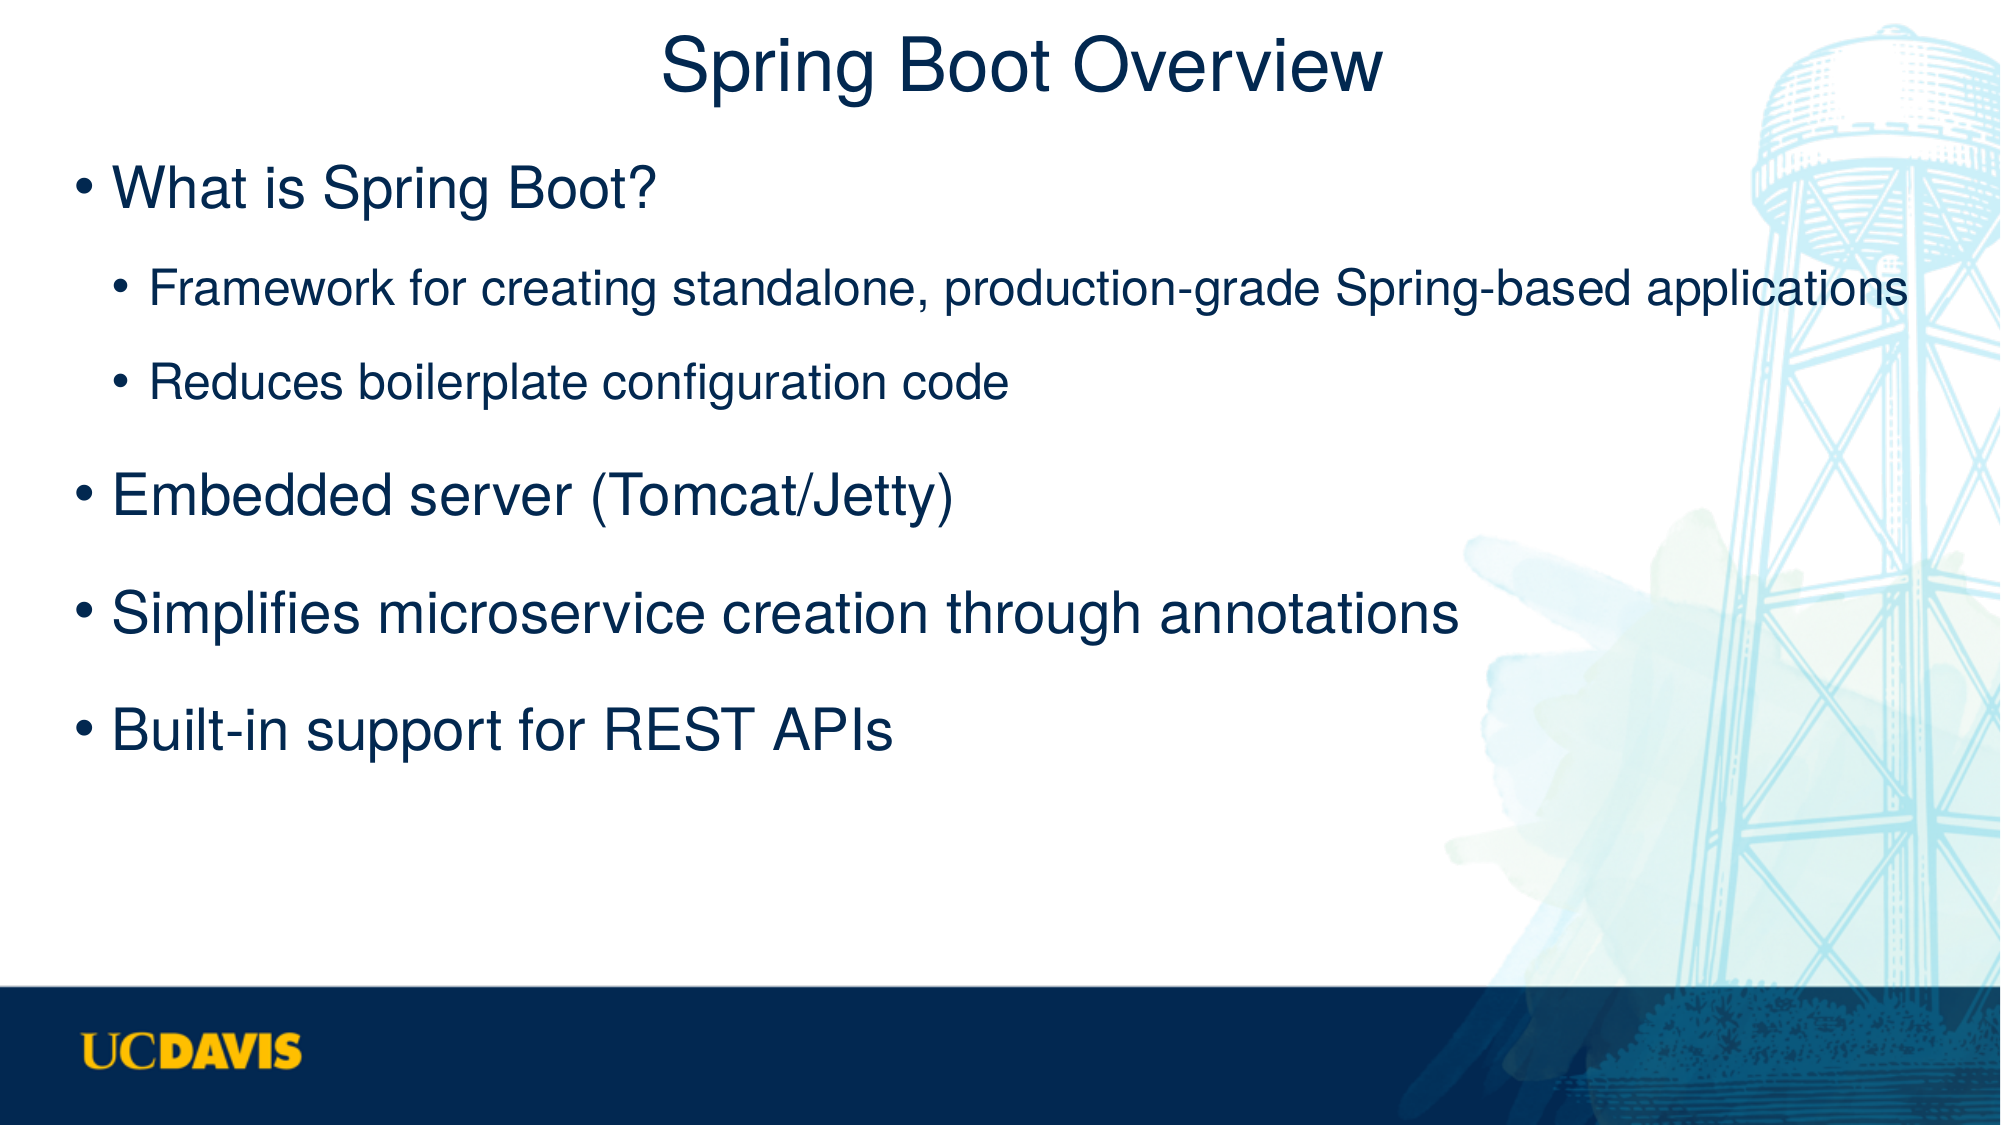

# Spring Boot Overview
What is Spring Boot?
Framework for creating standalone, production-grade Spring-based applications
Reduces boilerplate configuration code
Embedded server (Tomcat/Jetty)
Simplifies microservice creation through annotations
Built-in support for REST APIs